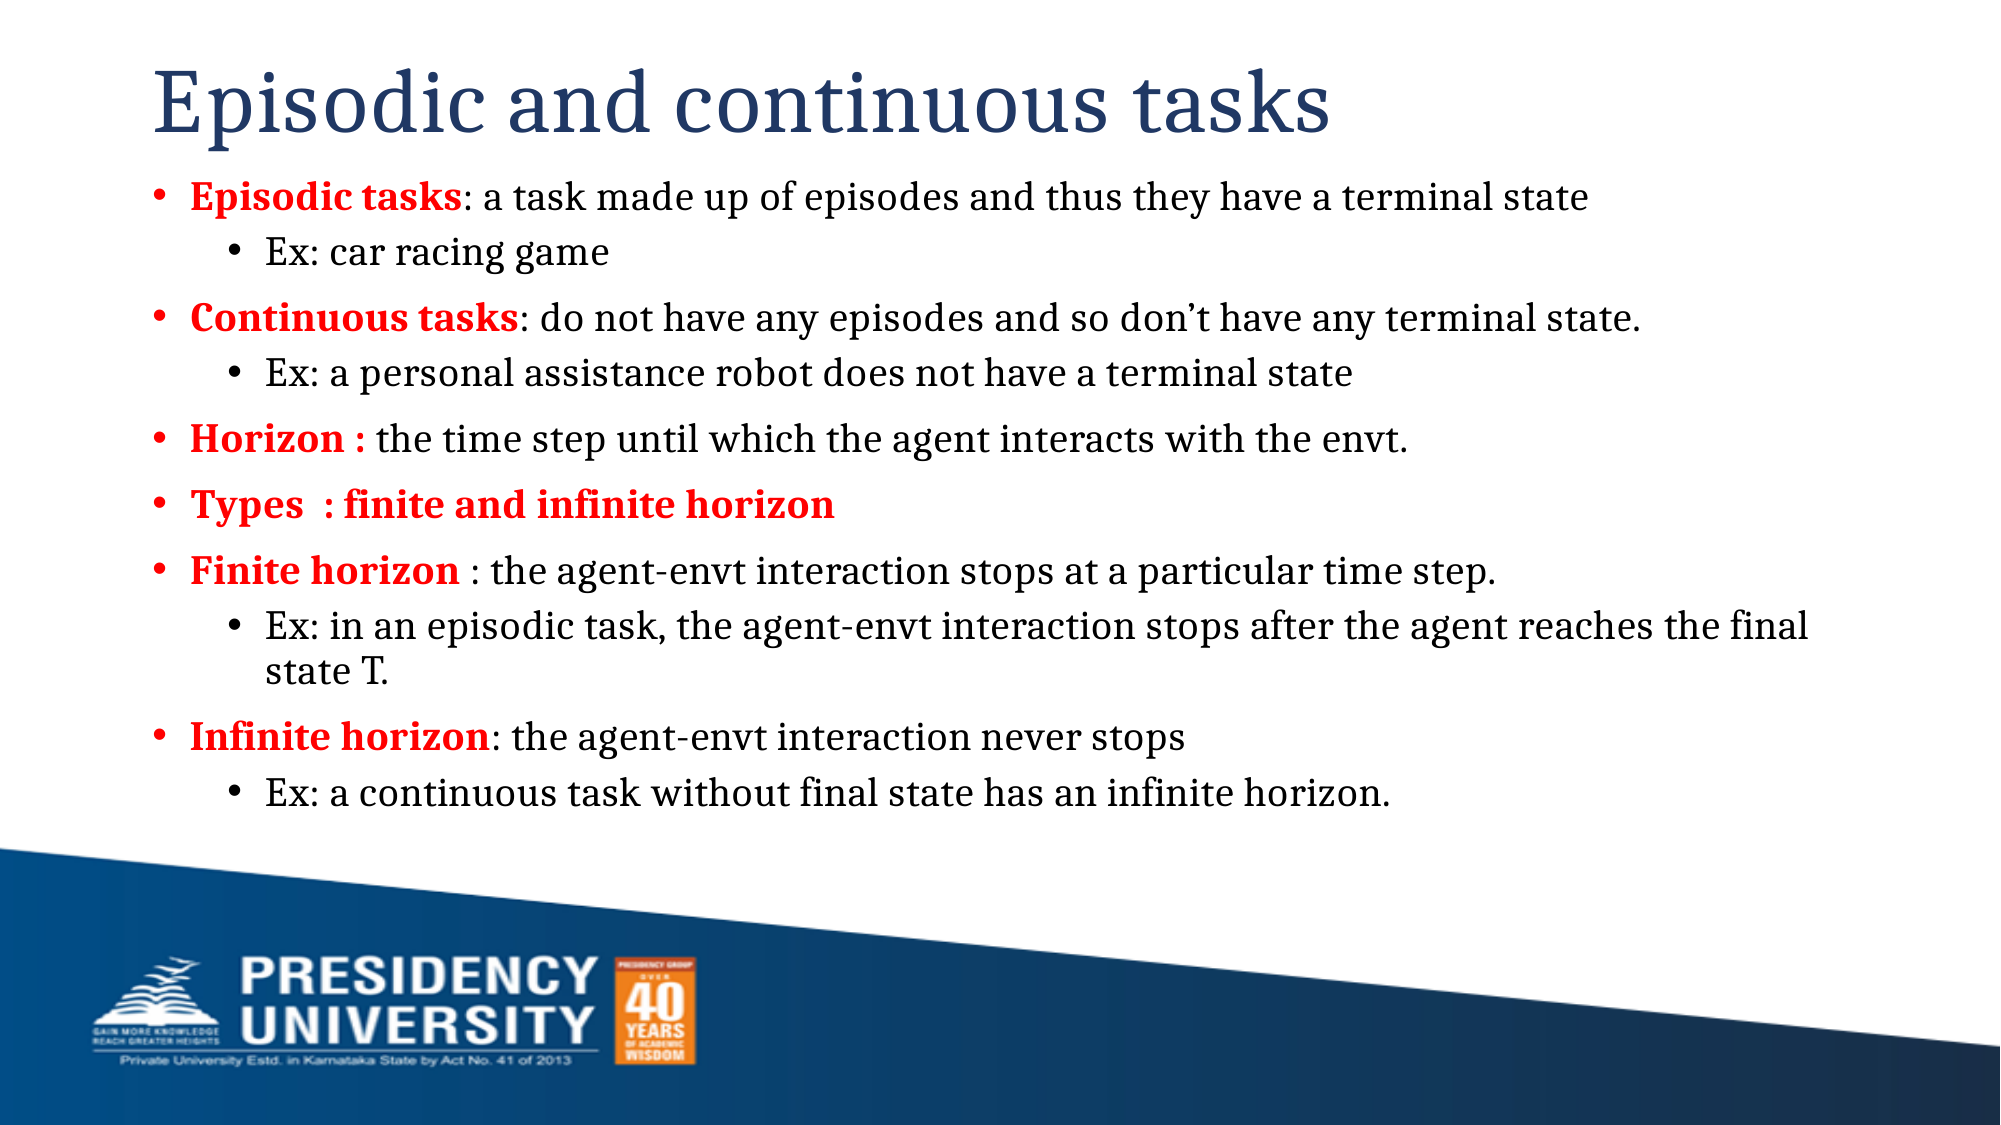

# Episodic and continuous tasks
Episodic tasks: a task made up of episodes and thus they have a terminal state
Ex: car racing game
Continuous tasks: do not have any episodes and so don’t have any terminal state.
Ex: a personal assistance robot does not have a terminal state
Horizon : the time step until which the agent interacts with the envt.
Types  : finite and infinite horizon
Finite horizon : the agent-envt interaction stops at a particular time step.
Ex: in an episodic task, the agent-envt interaction stops after the agent reaches the final state T.
Infinite horizon: the agent-envt interaction never stops
Ex: a continuous task without final state has an infinite horizon.